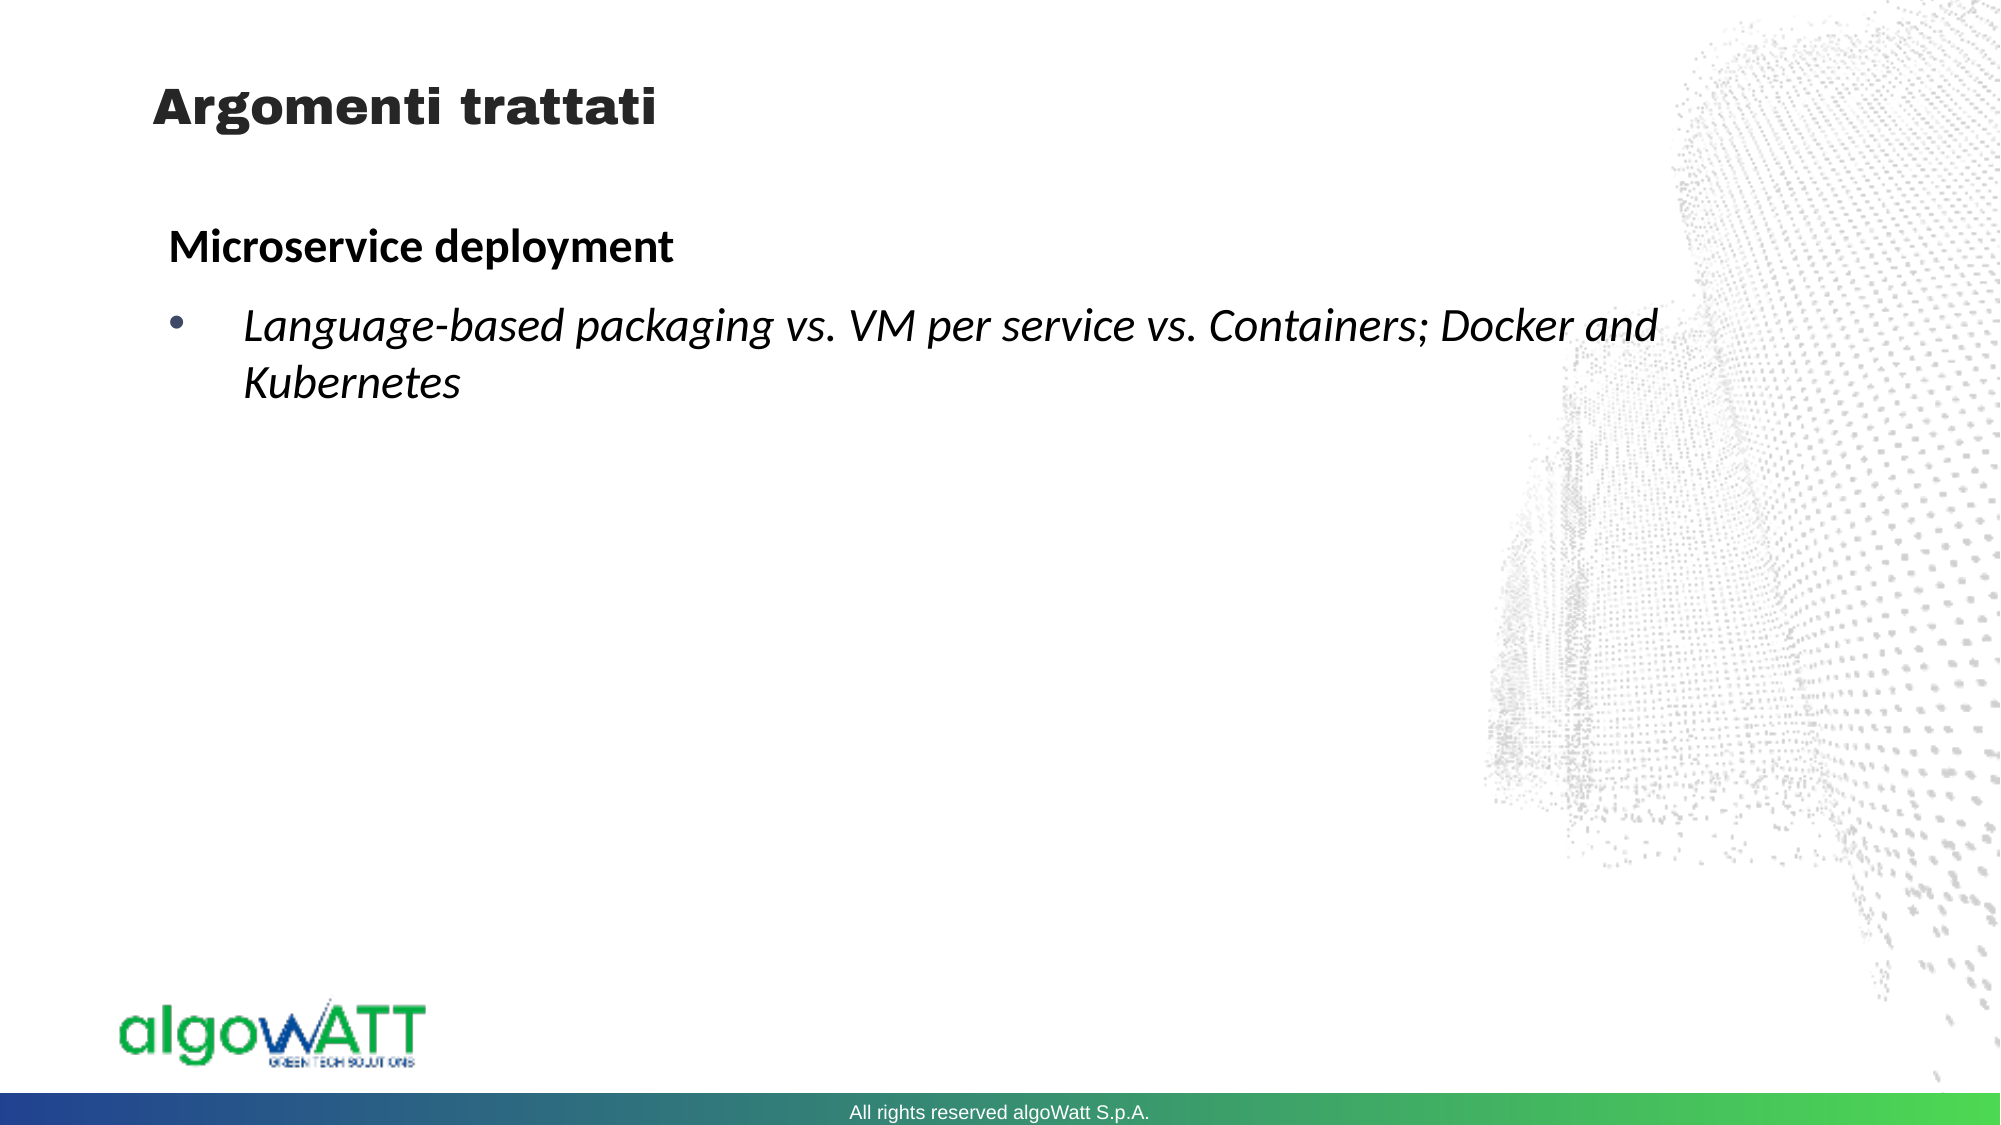

# Argomenti trattati
Microservice deployment
Language-based packaging vs. VM per service vs. Containers; Docker and Kubernetes

All rights reserved algoWatt S.p.A.